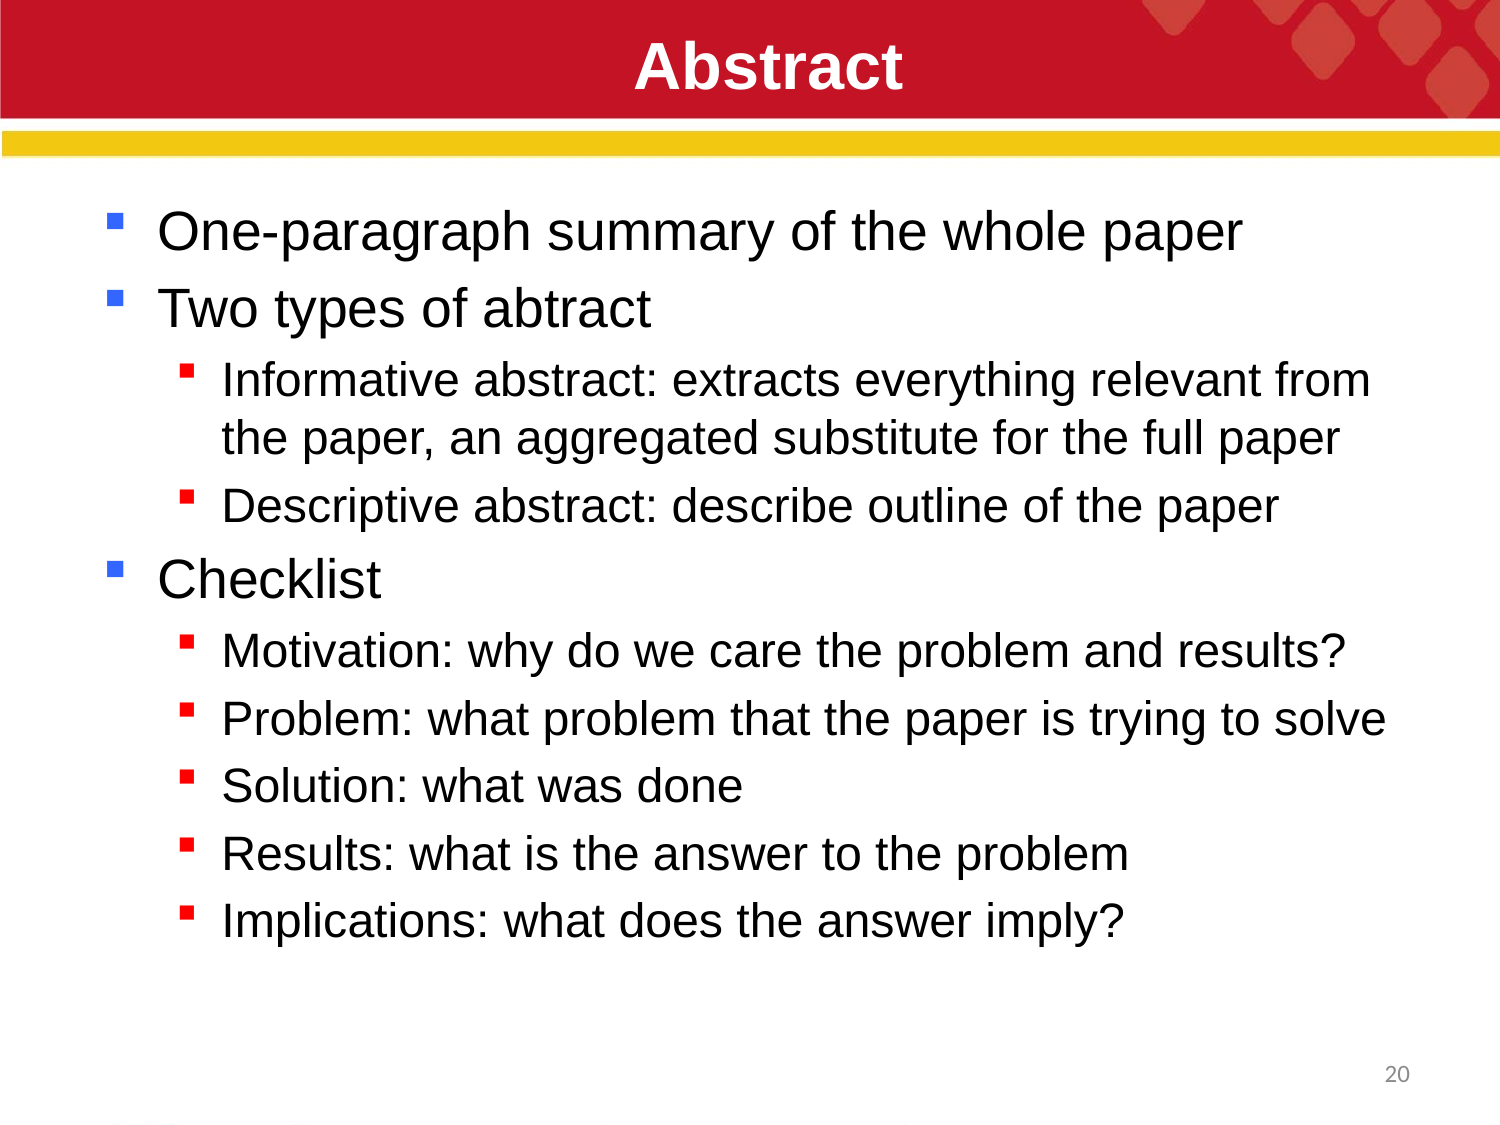

# Abstract
One-paragraph summary of the whole paper
Two types of abtract
Informative abstract: extracts everything relevant from the paper, an aggregated substitute for the full paper
Descriptive abstract: describe outline of the paper
Checklist
Motivation: why do we care the problem and results?
Problem: what problem that the paper is trying to solve
Solution: what was done
Results: what is the answer to the problem
Implications: what does the answer imply?
20